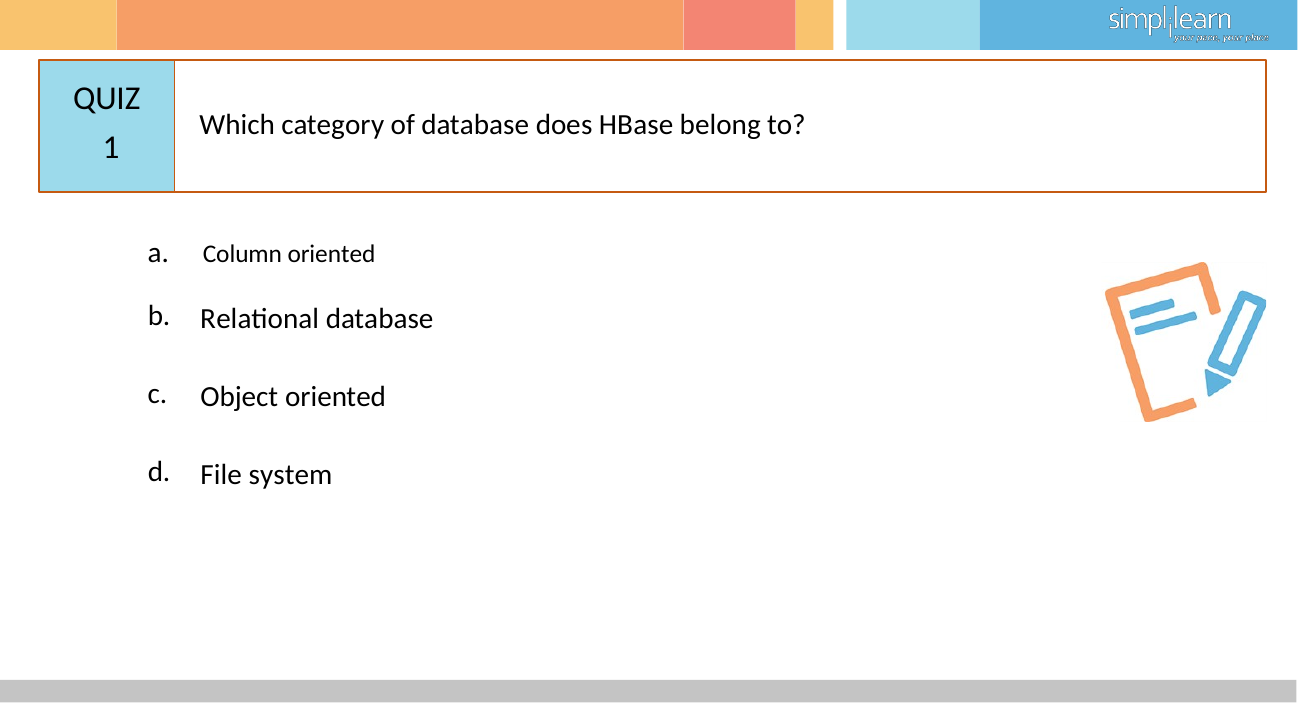

# QUIZ
Which category of database does HBase belong to?
1
a.	Column oriented

b.
Relational database
c.
Object oriented
d.
File system